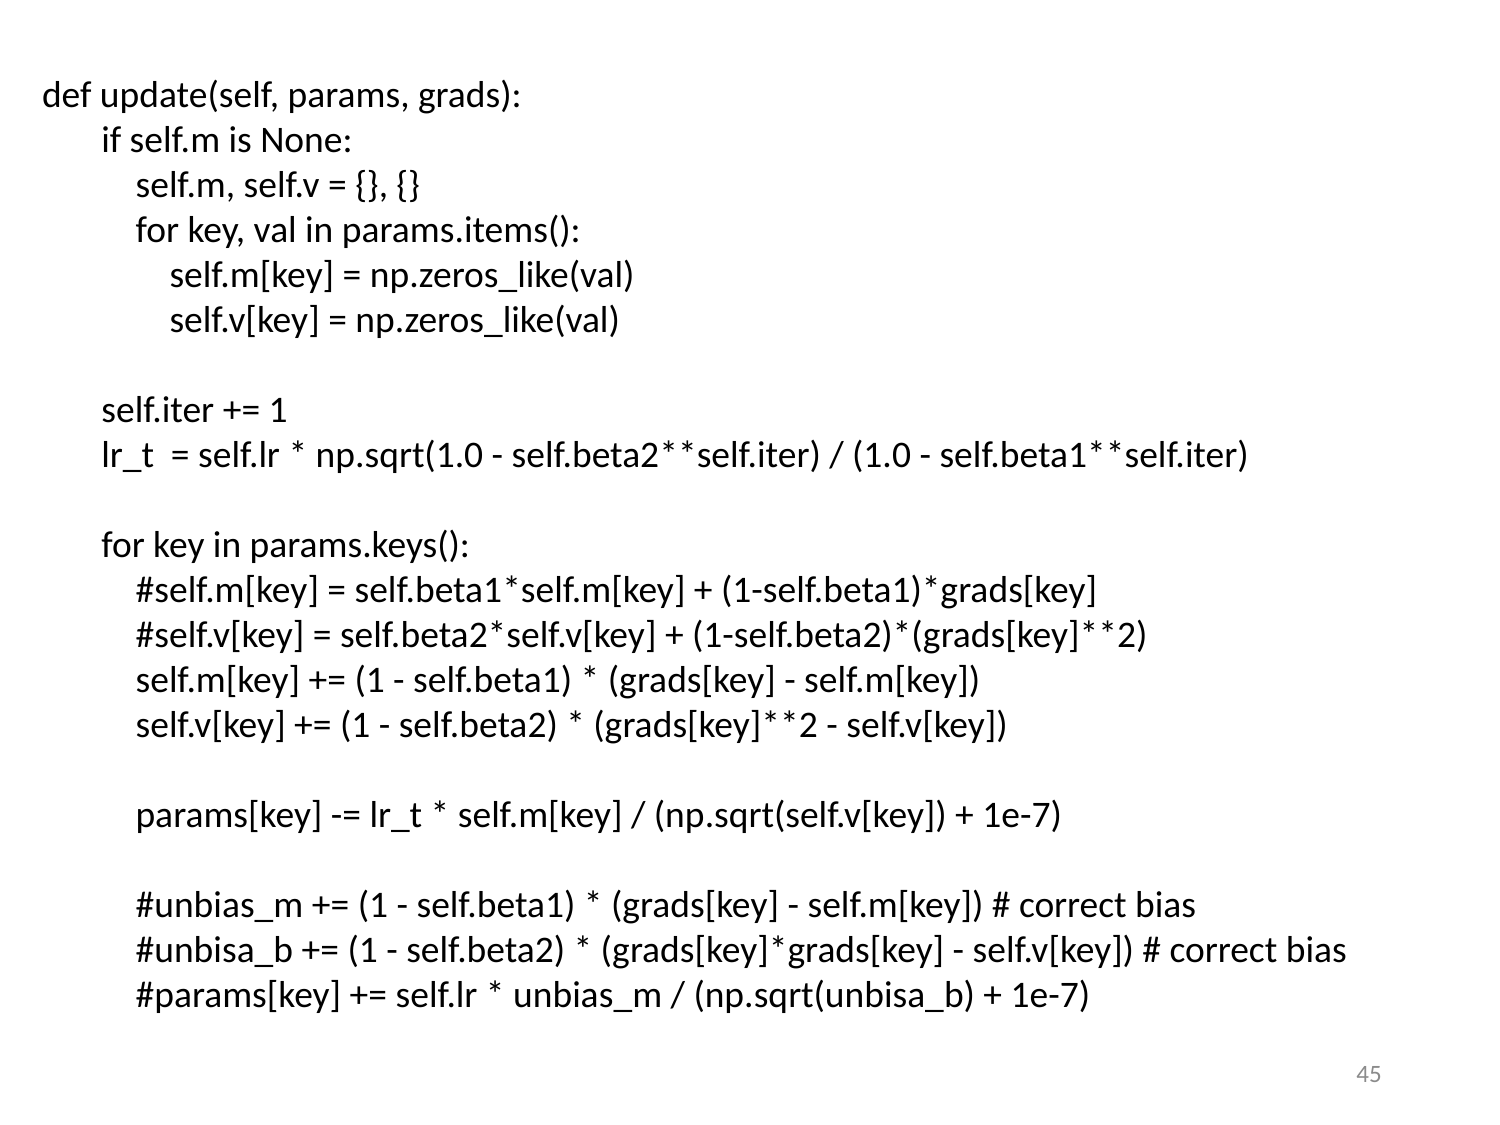

def update(self, params, grads):
        if self.m is None:
            self.m, self.v = {}, {}
            for key, val in params.items():
                self.m[key] = np.zeros_like(val)
                self.v[key] = np.zeros_like(val)

        self.iter += 1
        lr_t  = self.lr * np.sqrt(1.0 - self.beta2**self.iter) / (1.0 - self.beta1**self.iter)

        for key in params.keys():
            #self.m[key] = self.beta1*self.m[key] + (1-self.beta1)*grads[key]
            #self.v[key] = self.beta2*self.v[key] + (1-self.beta2)*(grads[key]**2)
            self.m[key] += (1 - self.beta1) * (grads[key] - self.m[key])
            self.v[key] += (1 - self.beta2) * (grads[key]**2 - self.v[key])

            params[key] -= lr_t * self.m[key] / (np.sqrt(self.v[key]) + 1e-7)

            #unbias_m += (1 - self.beta1) * (grads[key] - self.m[key]) # correct bias
            #unbisa_b += (1 - self.beta2) * (grads[key]*grads[key] - self.v[key]) # correct bias
            #params[key] += self.lr * unbias_m / (np.sqrt(unbisa_b) + 1e-7)
45